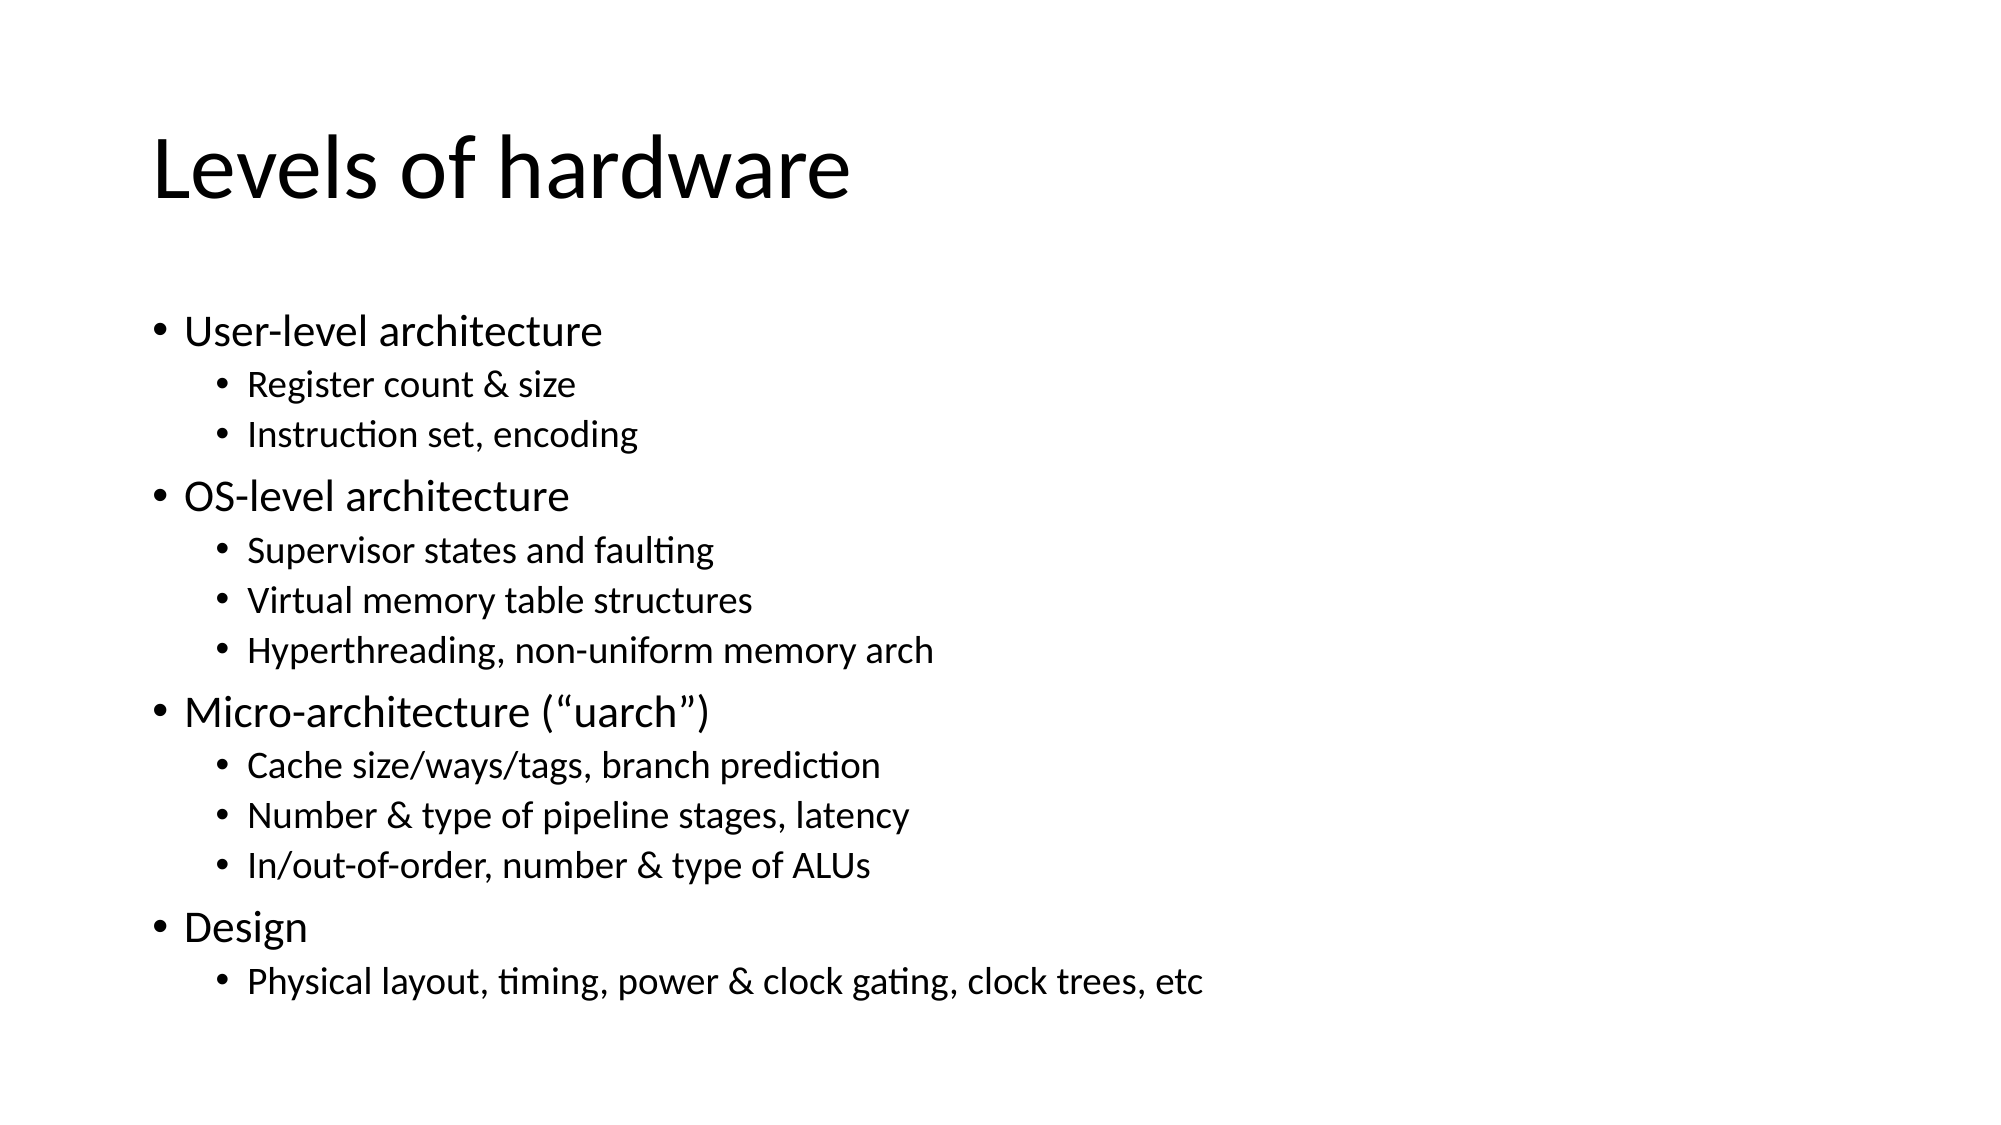

# Levels of hardware
User-level architecture
Register count & size
Instruction set, encoding
OS-level architecture
Supervisor states and faulting
Virtual memory table structures
Hyperthreading, non-uniform memory arch
Micro-architecture (“uarch”)
Cache size/ways/tags, branch prediction
Number & type of pipeline stages, latency
In/out-of-order, number & type of ALUs
Design
Physical layout, timing, power & clock gating, clock trees, etc